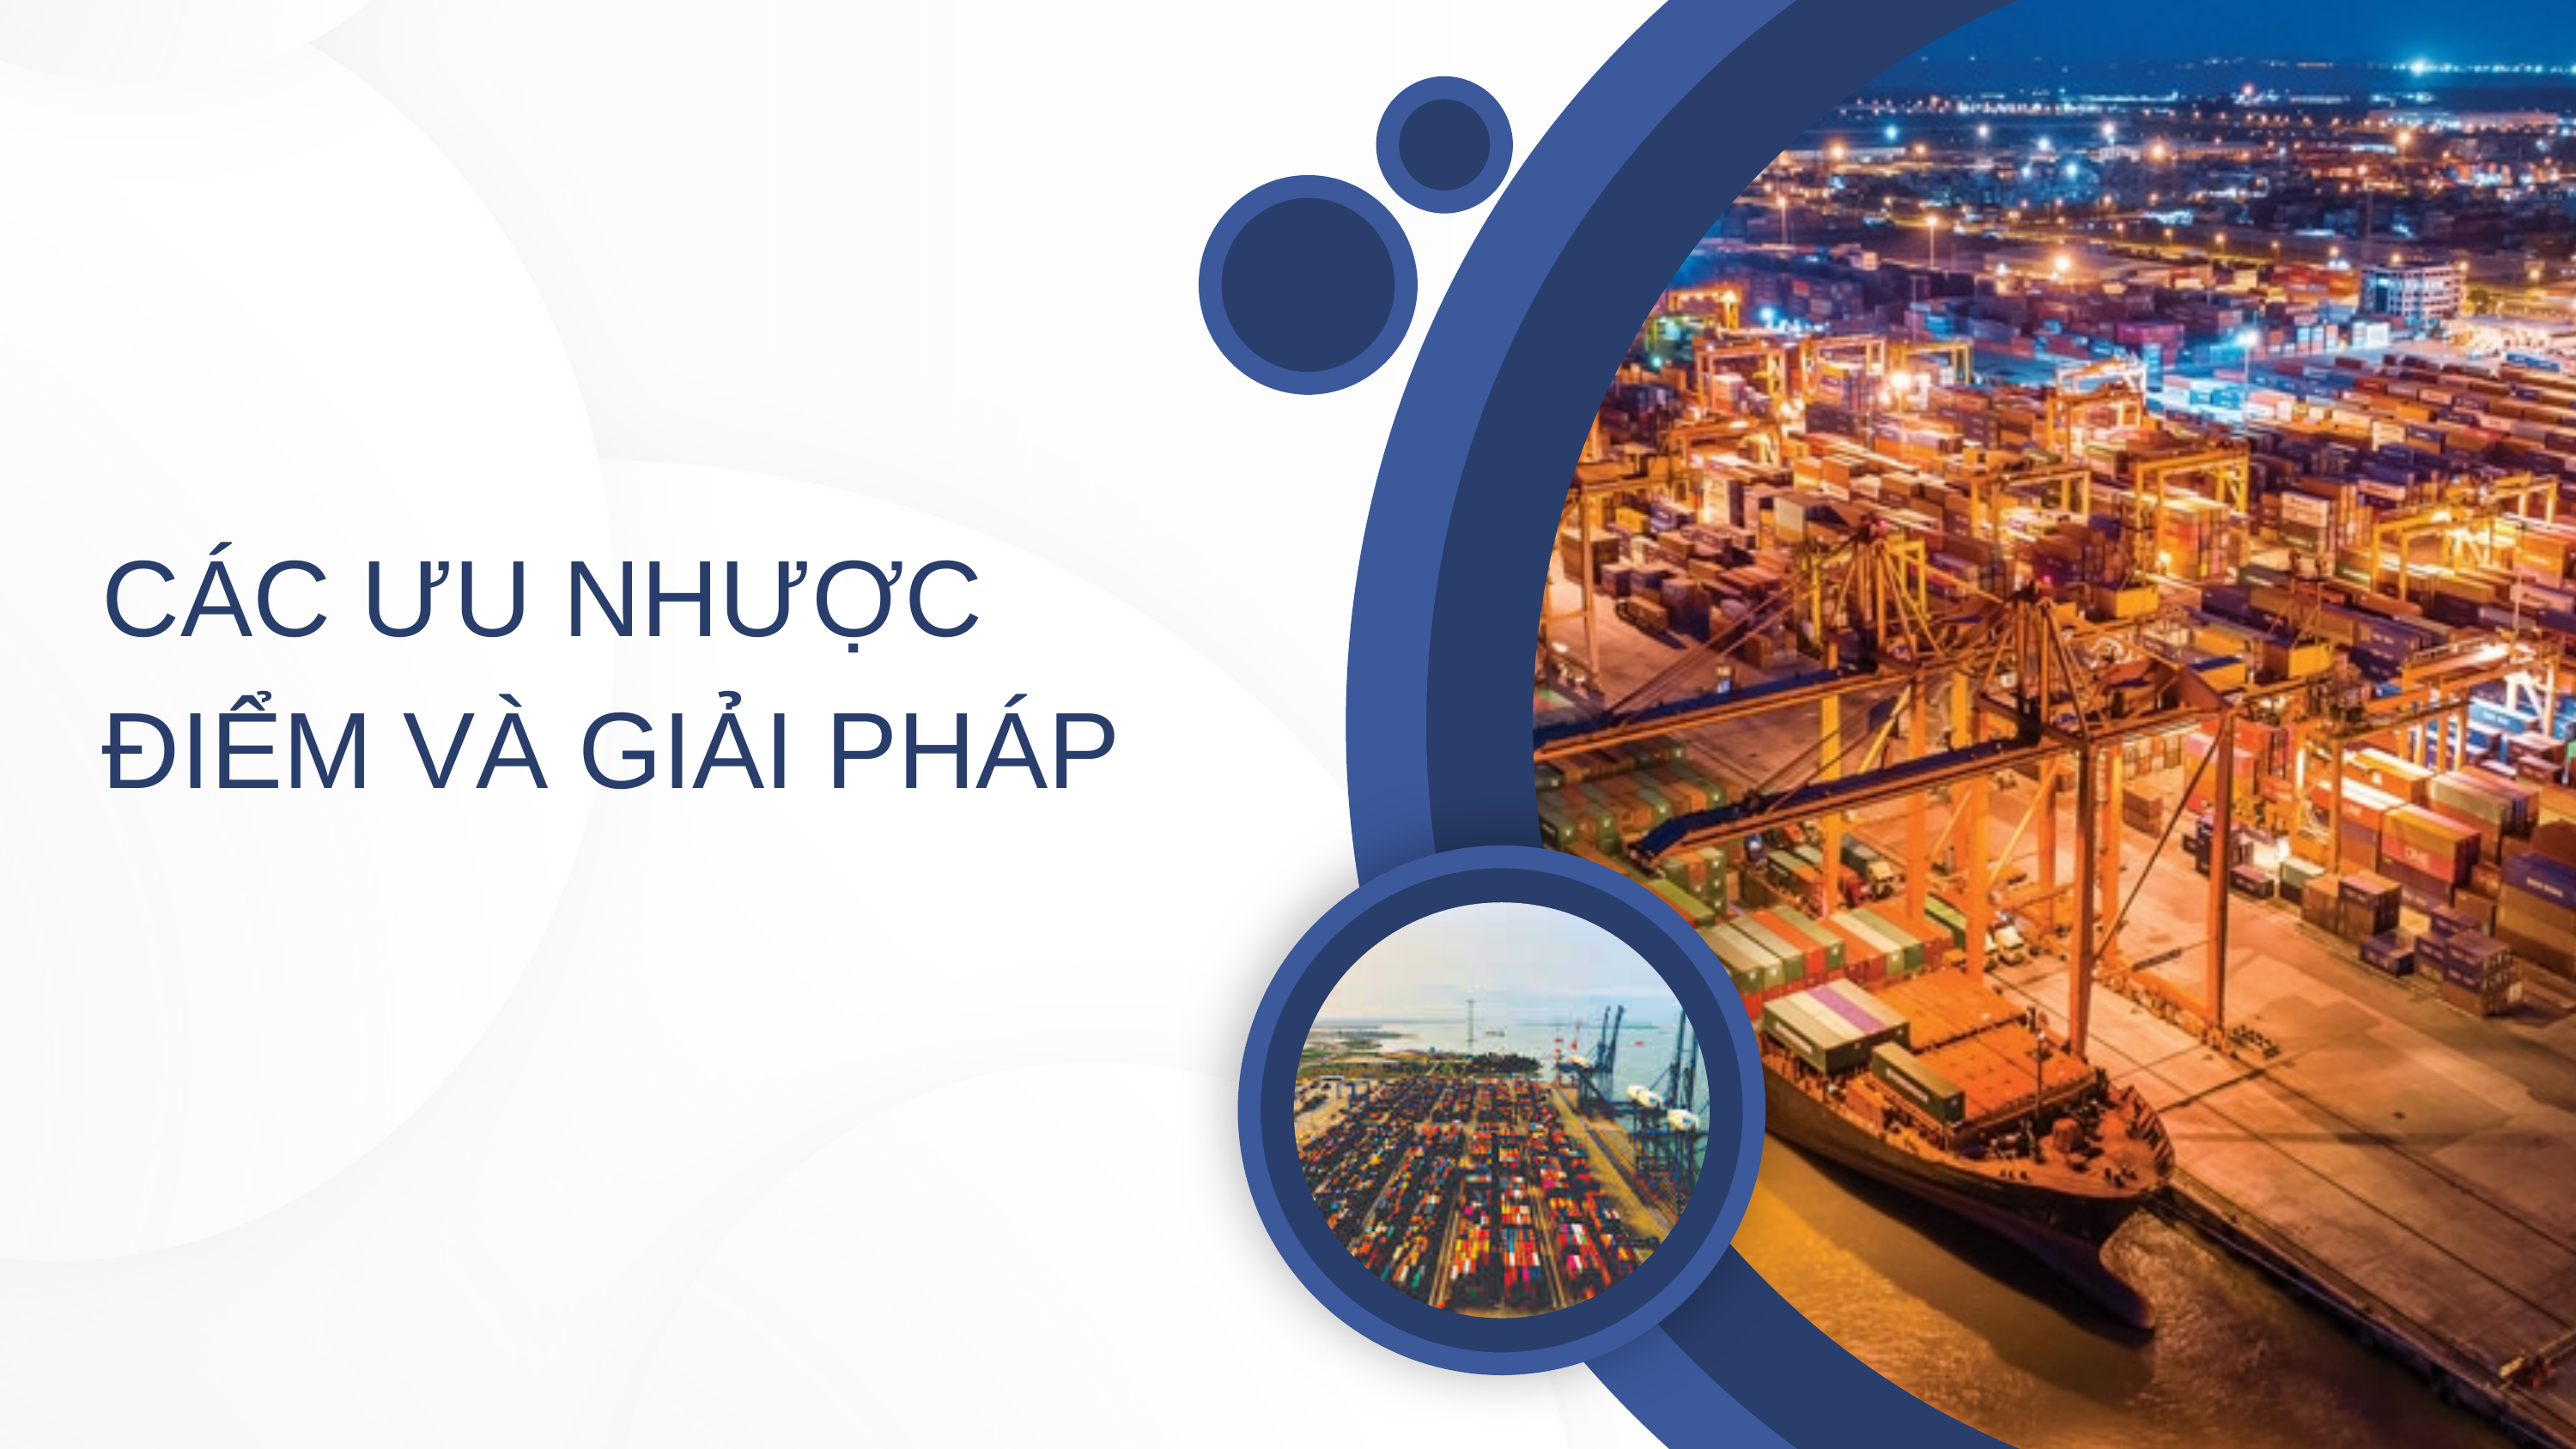

CÁC ƯU NHƯỢC ĐIỂM VÀ GIẢI PHÁP